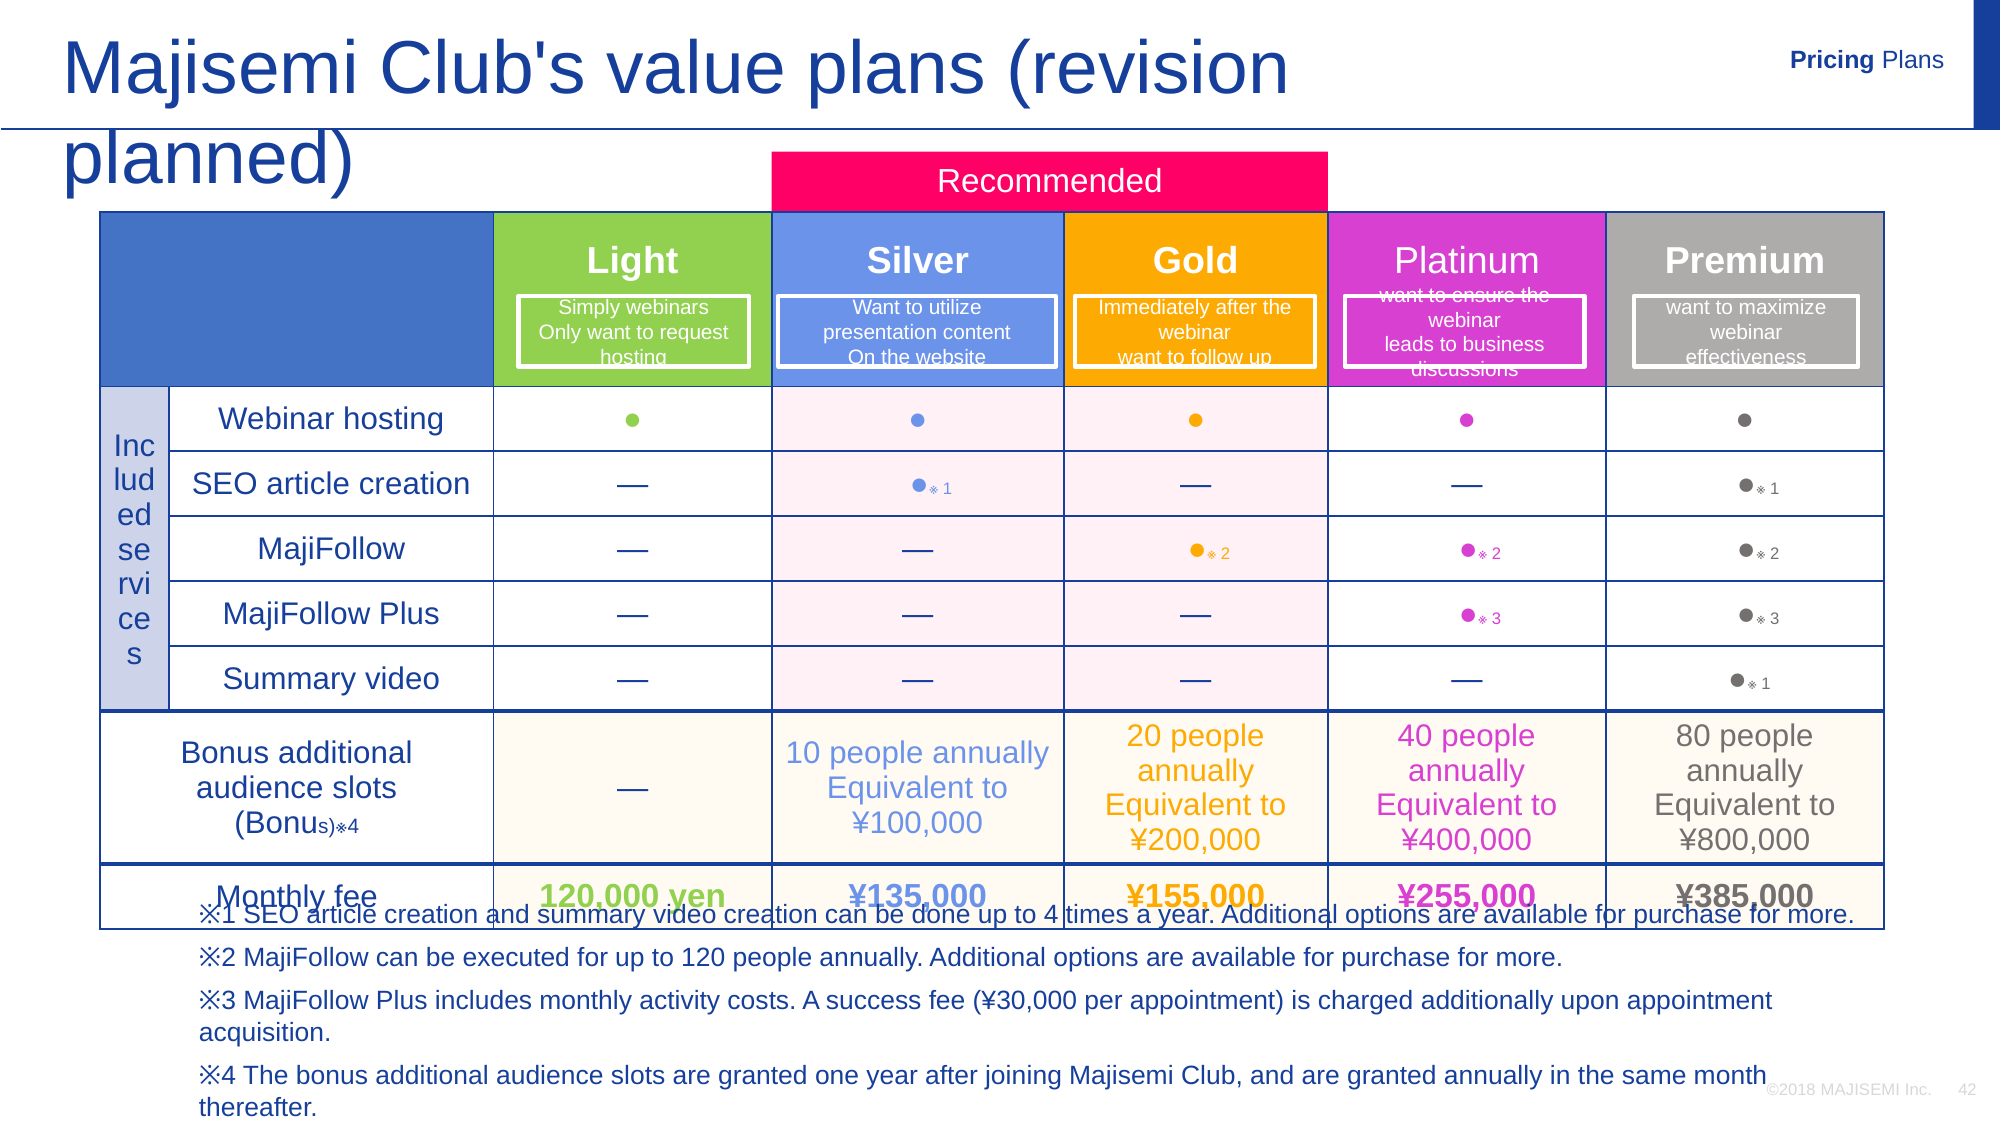

Majisemi Club's value plans (revision planned)
Pricing Plans
Recommended
|  |  | Light | Silver | Gold | Platinum | Premium |
| --- | --- | --- | --- | --- | --- | --- |
| Included services | Webinar hosting | ● | ● | ● | ● | ● |
|  | SEO article creation | ― | ●※1 | ― | ― | ●※1 |
|  | MajiFollow | ― | ― | ●※2 | ●※2 | ●※2 |
|  | MajiFollow Plus | ― | ― | ― | ●※3 | ●※3 |
|  | Summary video | ― | ― | ― | ― | ●※1 |
| Bonus additional audience slots (Bonus)※4 |  | ― | 10 people annually Equivalent to ¥100,000 | 20 people annually Equivalent to ¥200,000 | 40 people annually Equivalent to ¥400,000 | 80 people annually Equivalent to ¥800,000 |
| Monthly fee |  | 120,000 yen | ¥135,000 | ¥155,000 | ¥255,000 | ¥385,000 |
Simply webinars
Only want to request hosting
Want to utilize presentation content
On the website
Immediately after the webinar
want to follow up
want to ensure the webinar
leads to business discussions
want to maximize webinar
effectiveness
※1 SEO article creation and summary video creation can be done up to 4 times a year. Additional options are available for purchase for more.
※2 MajiFollow can be executed for up to 120 people annually. Additional options are available for purchase for more.
※3 MajiFollow Plus includes monthly activity costs. A success fee (¥30,000 per appointment) is charged additionally upon appointment acquisition.
※4 The bonus additional audience slots are granted one year after joining Majisemi Club, and are granted annually in the same month thereafter.
(All amounts are tax-exclusive)
©2018 MAJISEMI Inc.
42